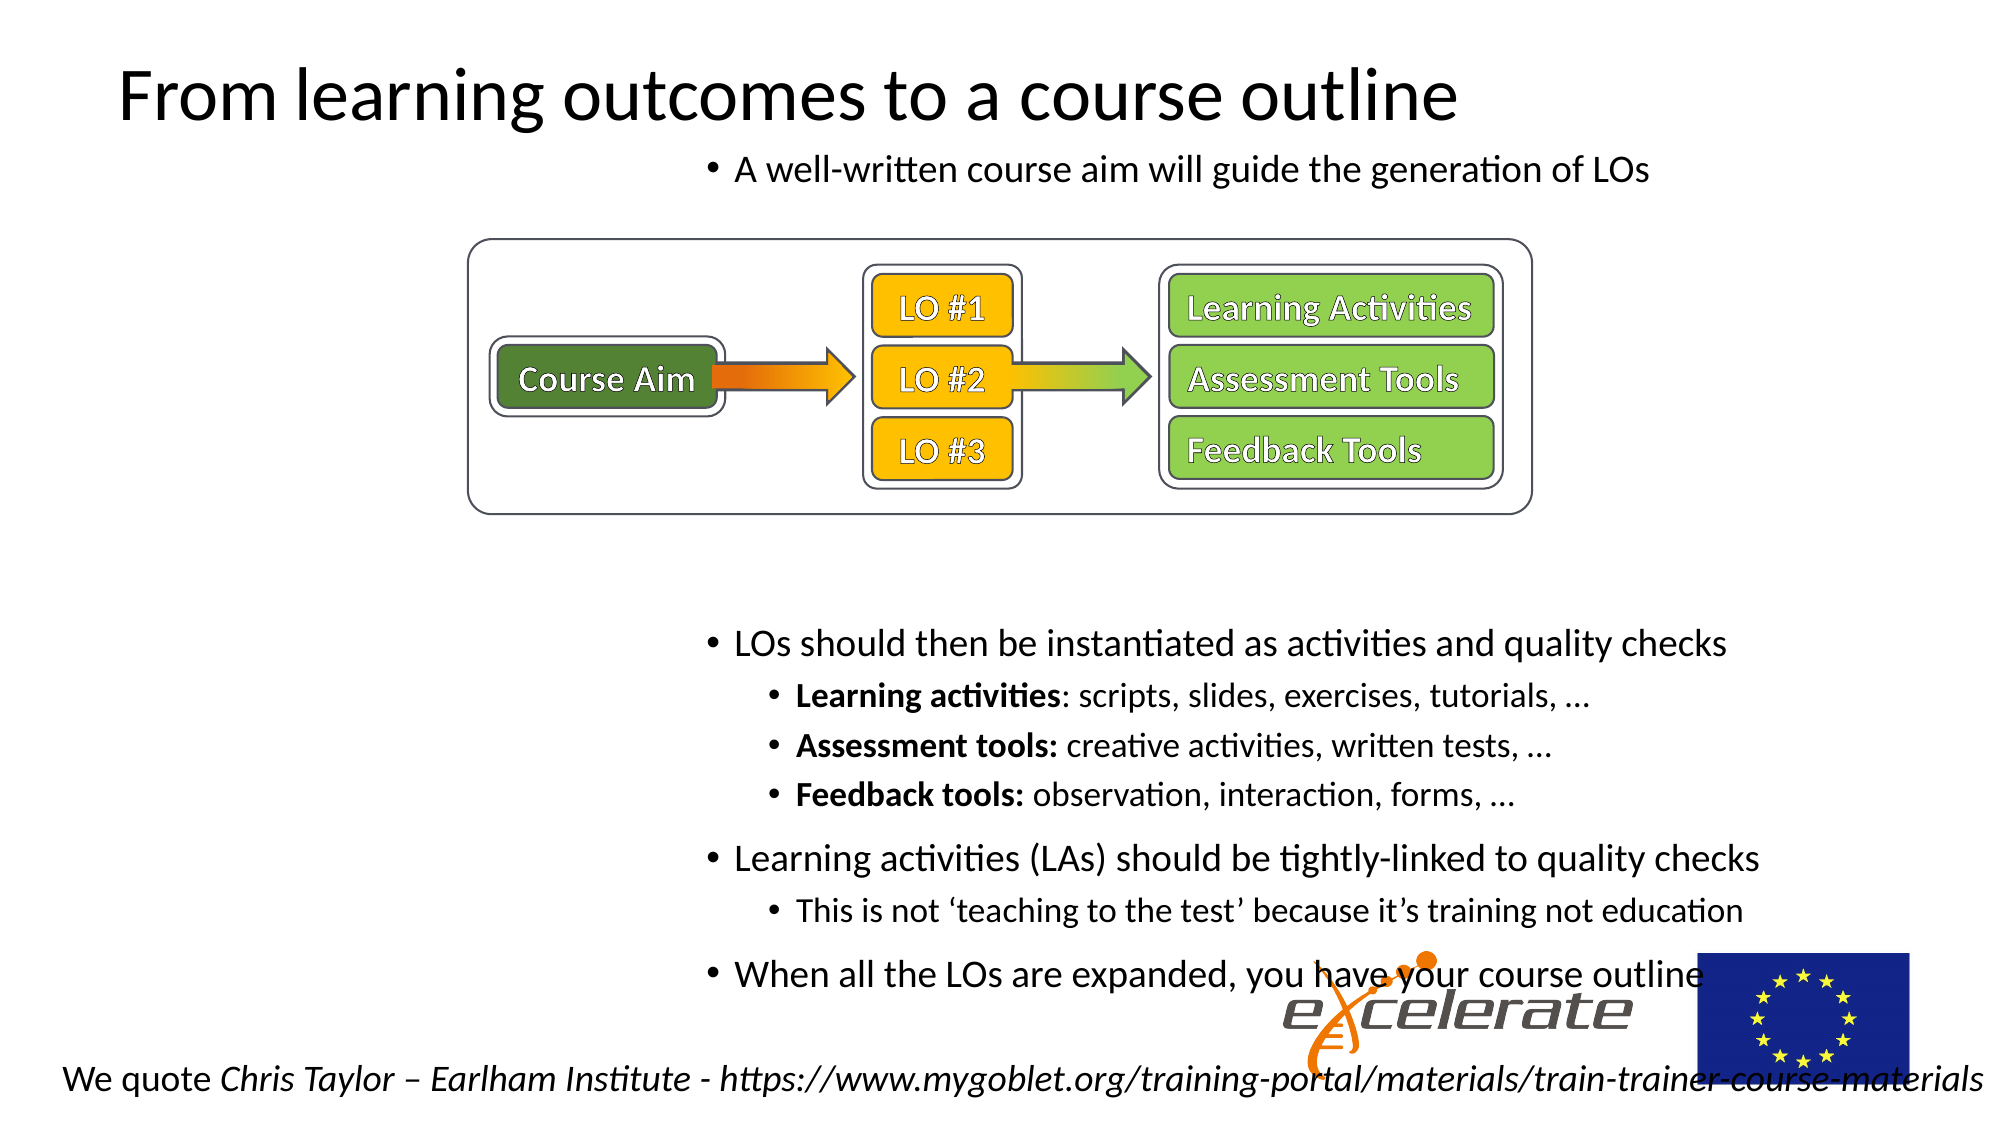

# From learning outcomes to a course outline
A well-written course aim will guide the generation of LOs

LOs should then be instantiated as activities and quality checks
Learning activities: scripts, slides, exercises, tutorials, …
Assessment tools: creative activities, written tests, …
Feedback tools: observation, interaction, forms, …
Learning activities (LAs) should be tightly-linked to quality checks
This is not ‘teaching to the test’ because it’s training not education
When all the LOs are expanded, you have your course outline

Learning Activities
LO #1

Course Aim
Assessment Tools
LO #2

Feedback Tools
LO #3
We quote Chris Taylor – Earlham Institute - https://www.mygoblet.org/training-portal/materials/train-trainer-course-materials